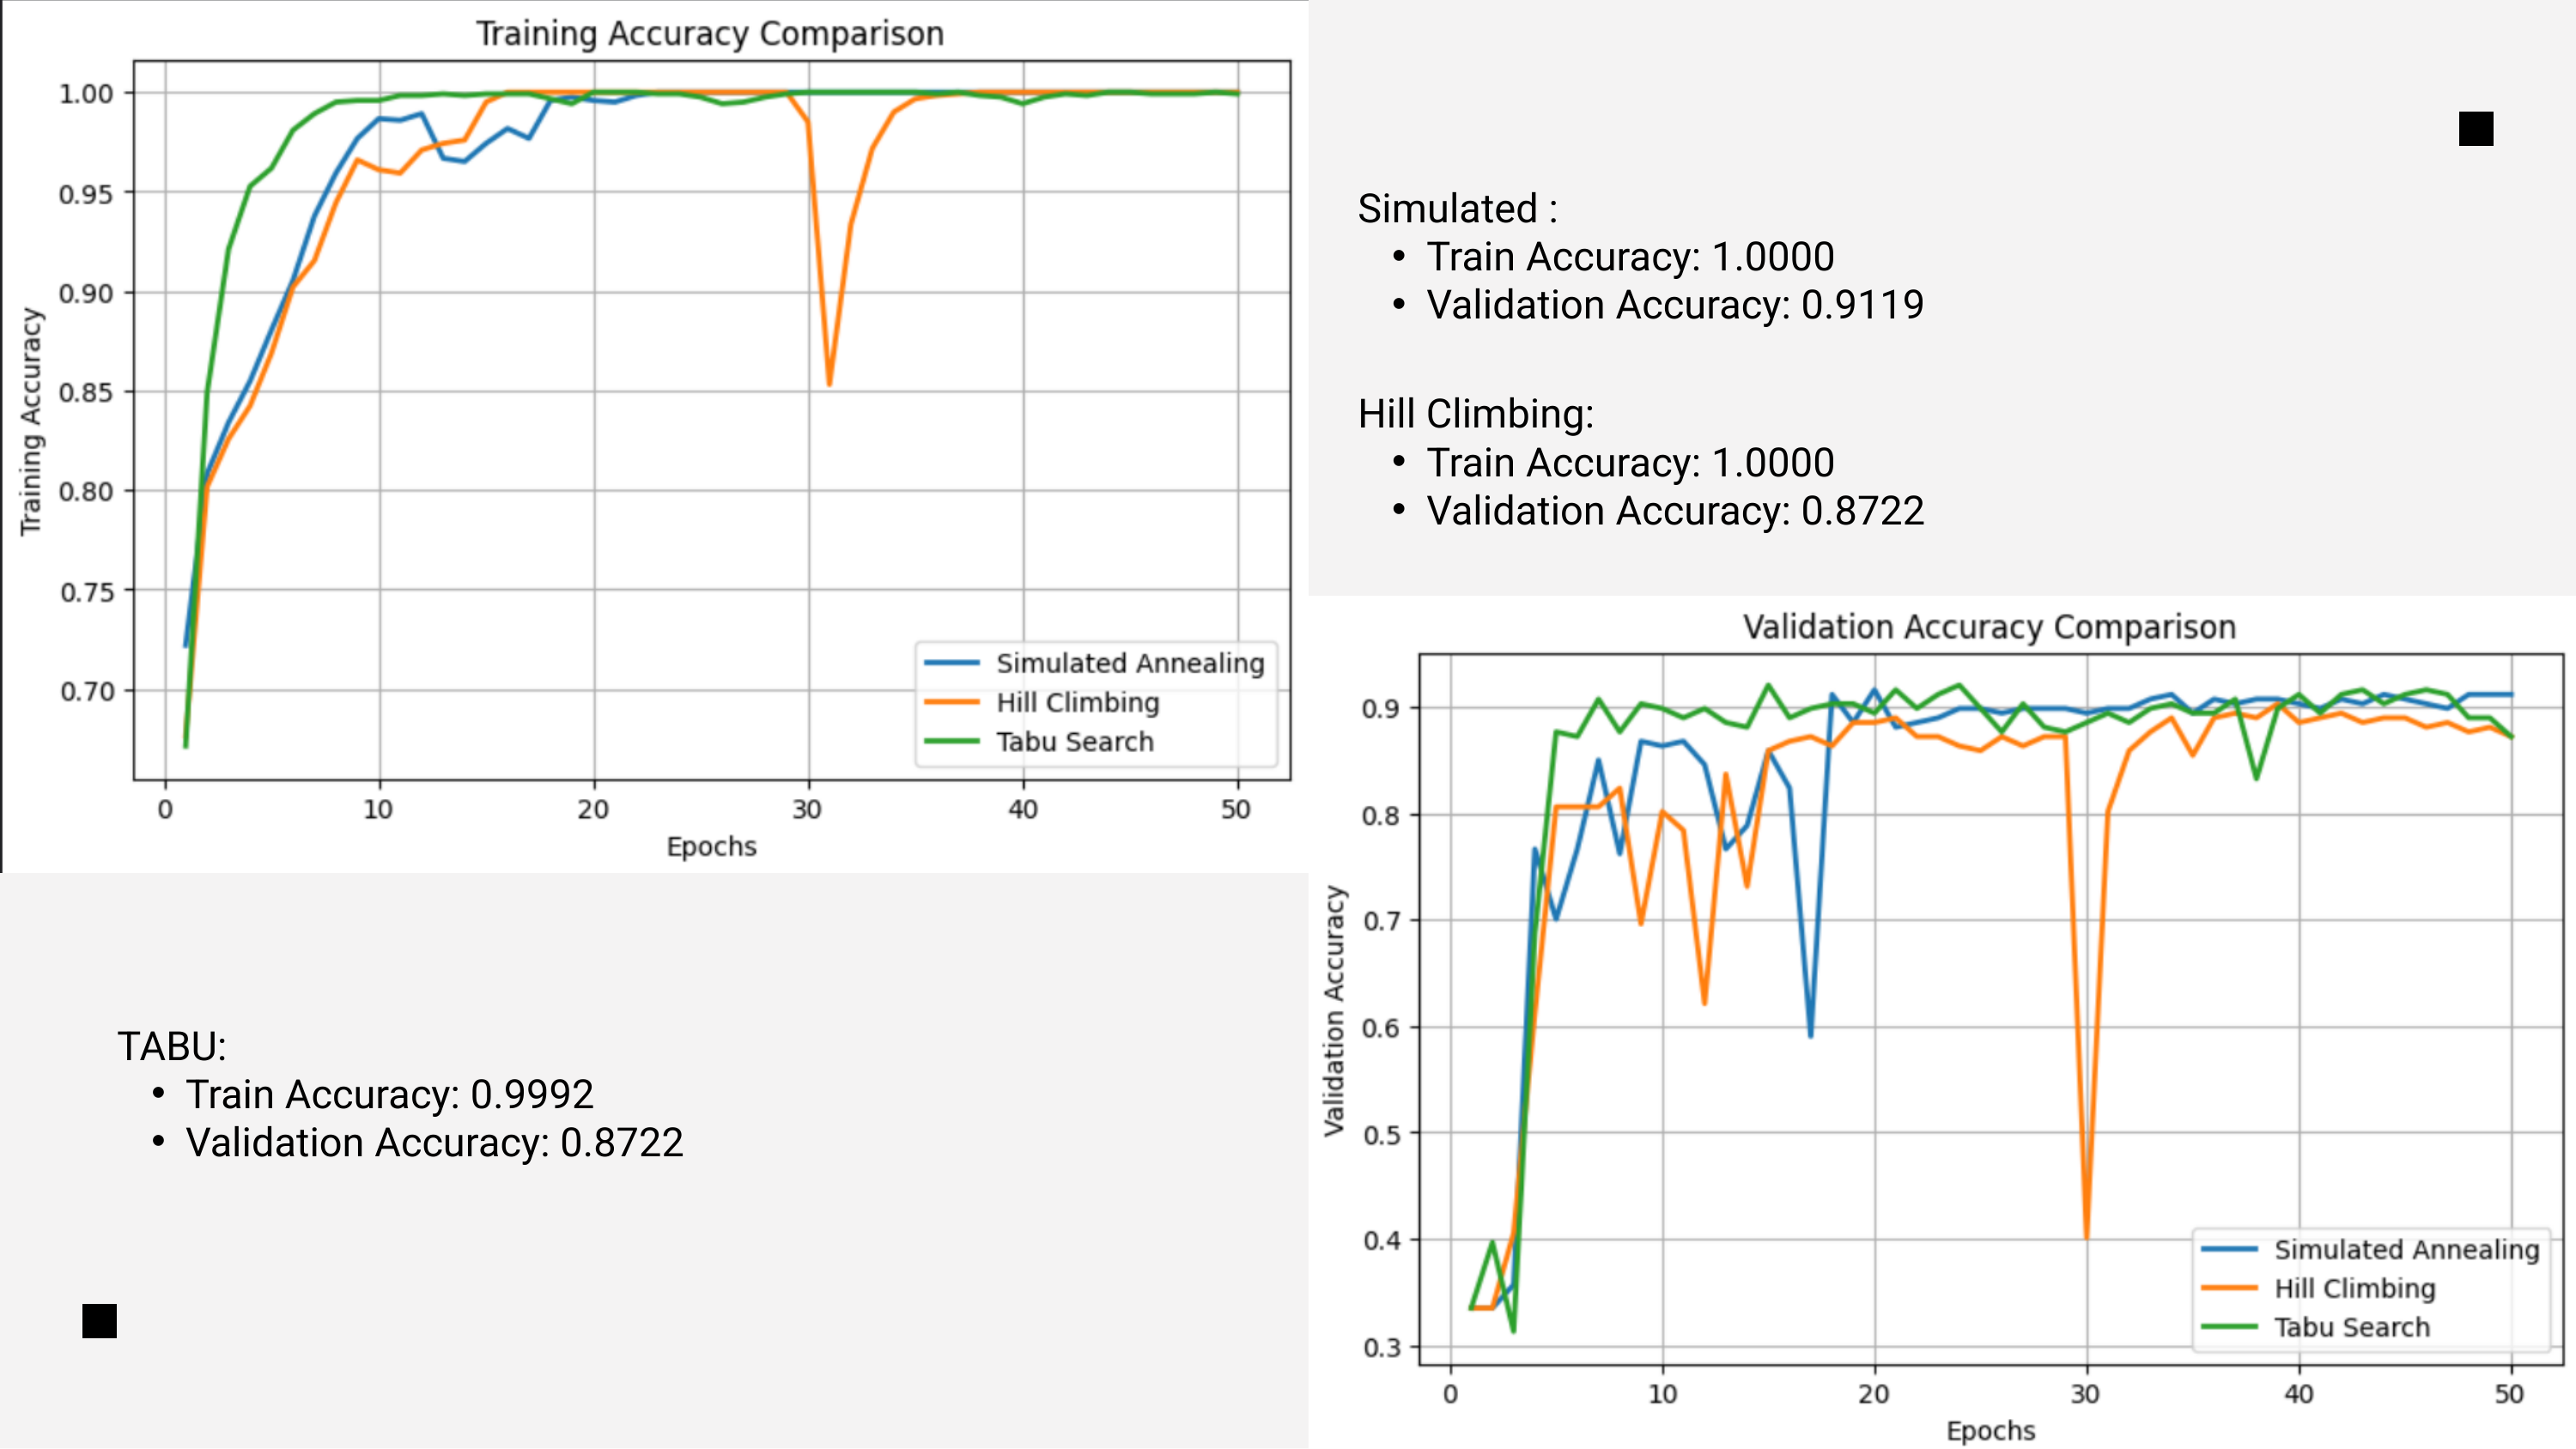

Simulated :
Train Accuracy: 1.0000
Validation Accuracy: 0.9119
Hill Climbing:
Train Accuracy: 1.0000
Validation Accuracy: 0.8722

TABU:
Train Accuracy: 0.9992
Validation Accuracy: 0.8722